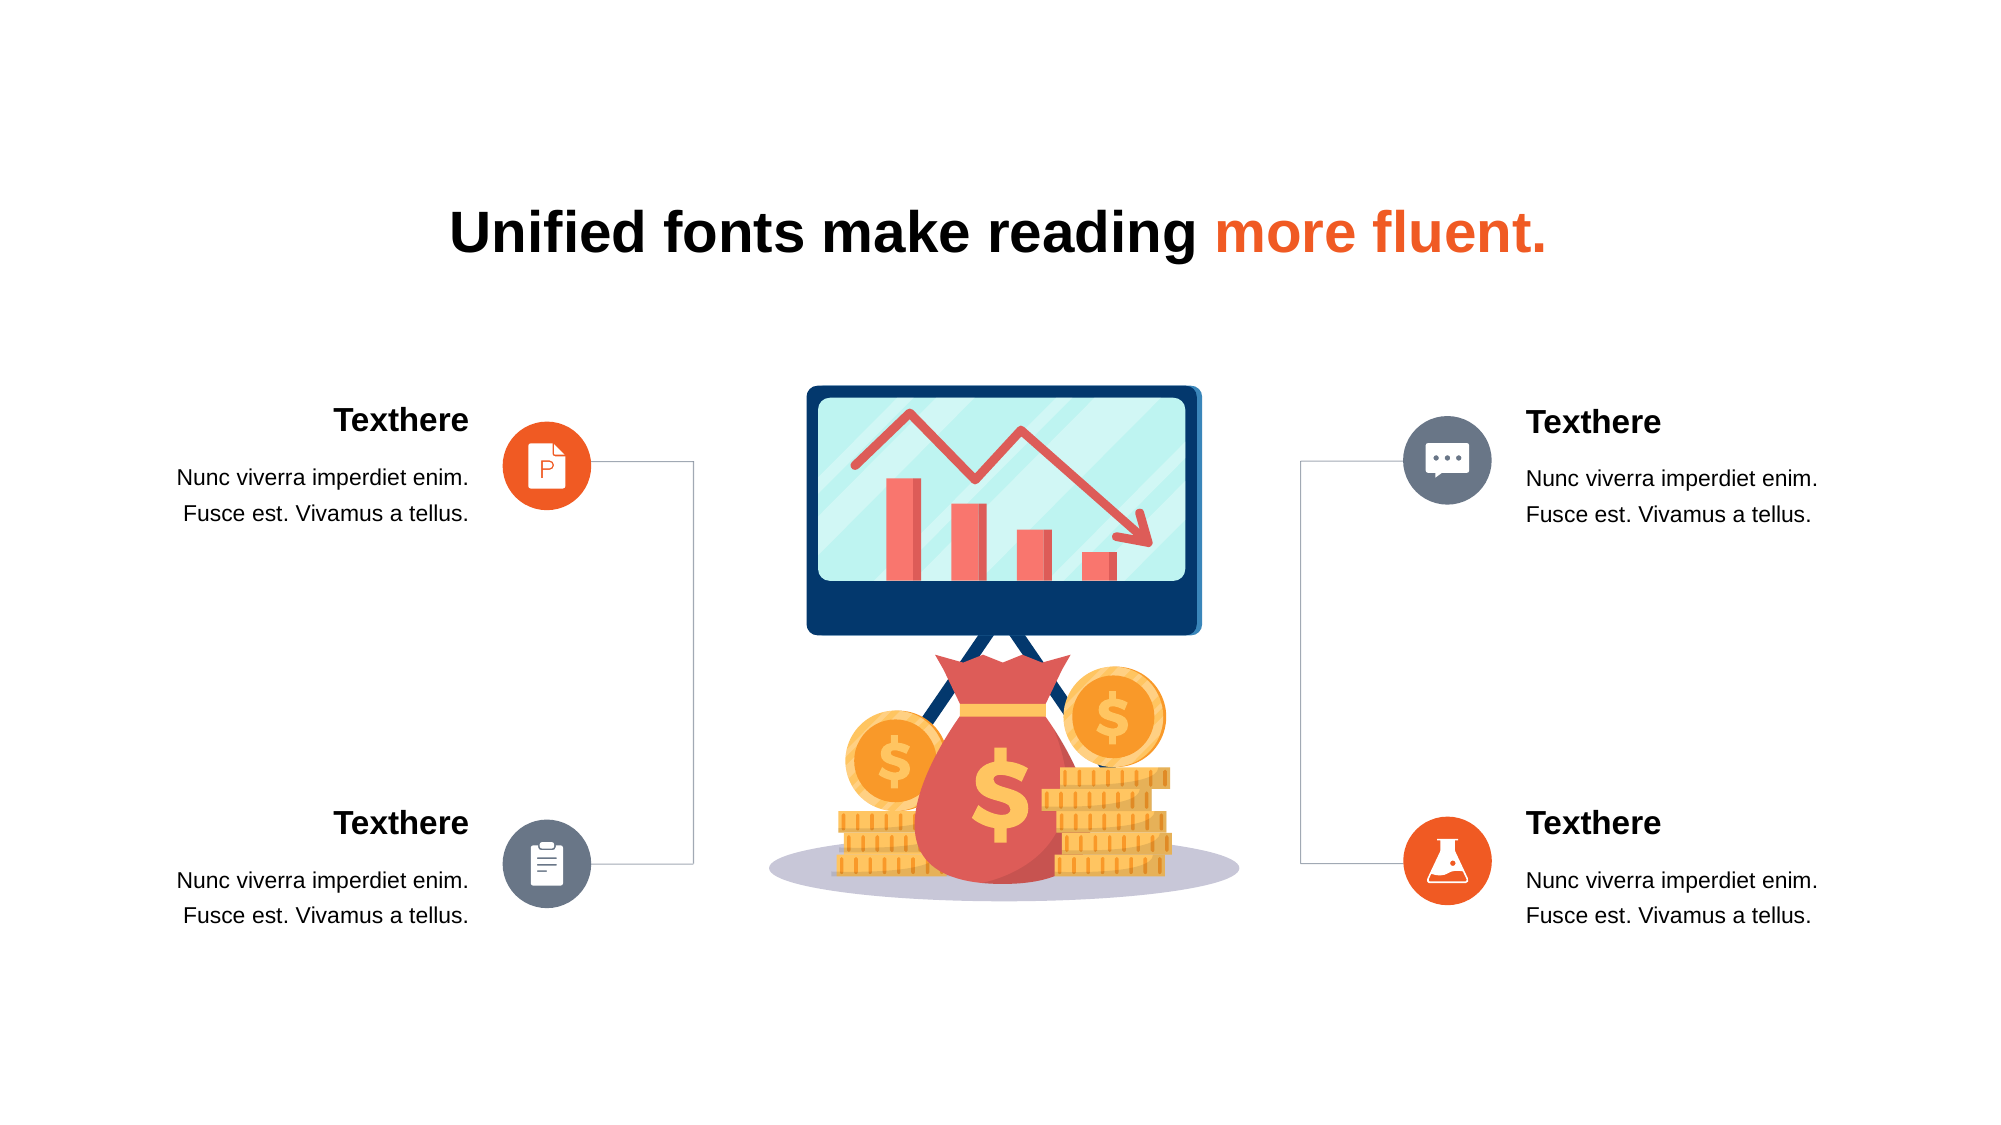

Unified fonts make reading more fluent.

Texthere
Nunc viverra imperdiet enim. Fusce est. Vivamus a tellus.

Texthere
Nunc viverra imperdiet enim. Fusce est. Vivamus a tellus.

Texthere
Nunc viverra imperdiet enim. Fusce est. Vivamus a tellus.

Texthere
Nunc viverra imperdiet enim. Fusce est. Vivamus a tellus.